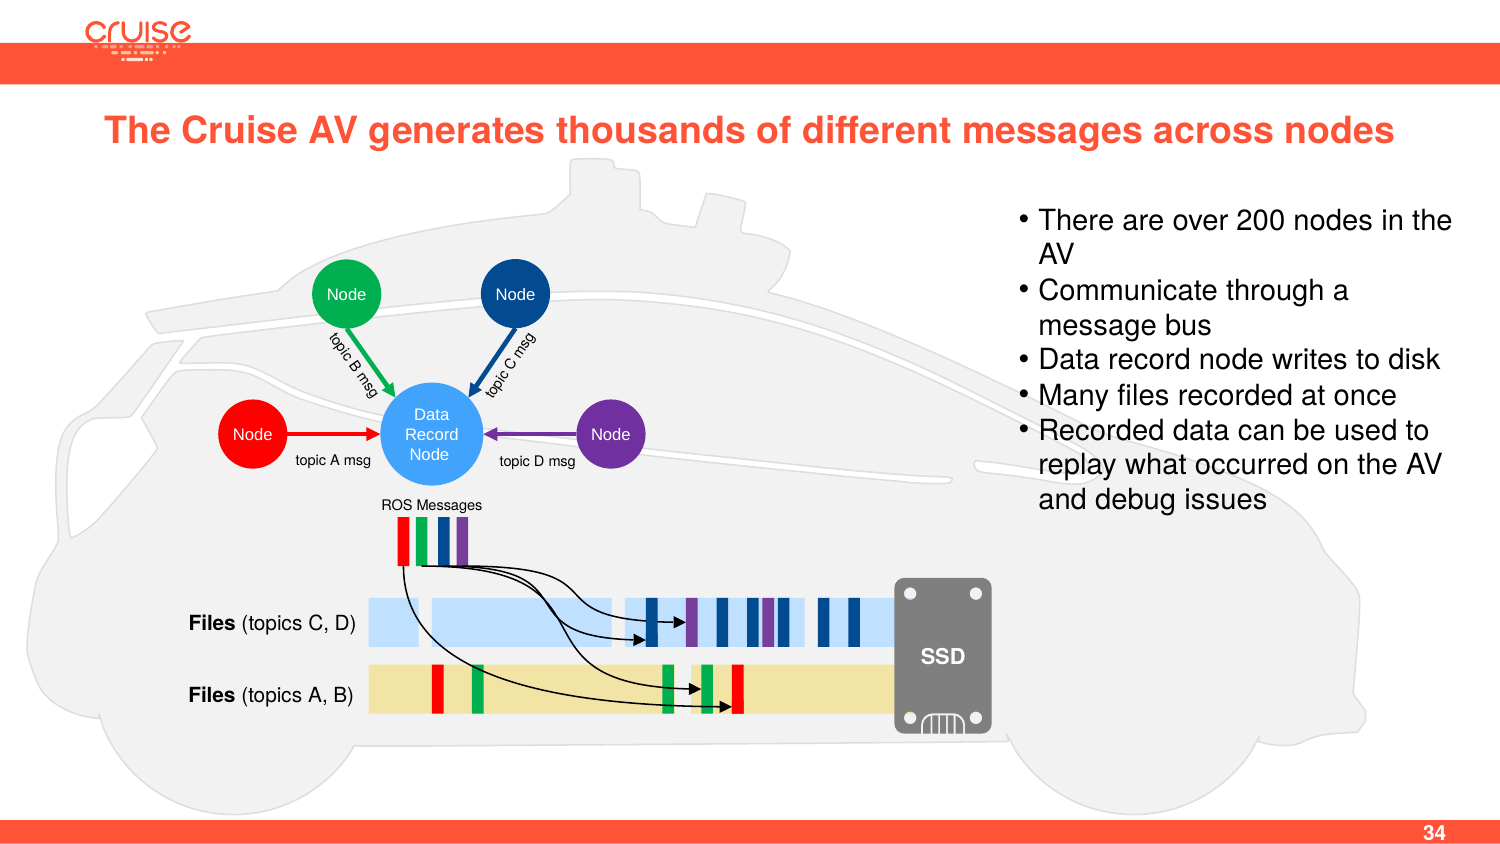

# The Cruise AV generates thousands of different messages across nodes

There are over 200 nodes in the AV
Communicate through a message bus
Data record node writes to disk
Many files recorded at once
Recorded data can be used to replay what occurred on the AV and debug issues
Node
Node
Node
topic B msg
topic C msg
topic D msg

Data Record Node
Node
topic A msg
ROS Messages

SSD

Files (topics C, D)

Files (topics A, B)
34